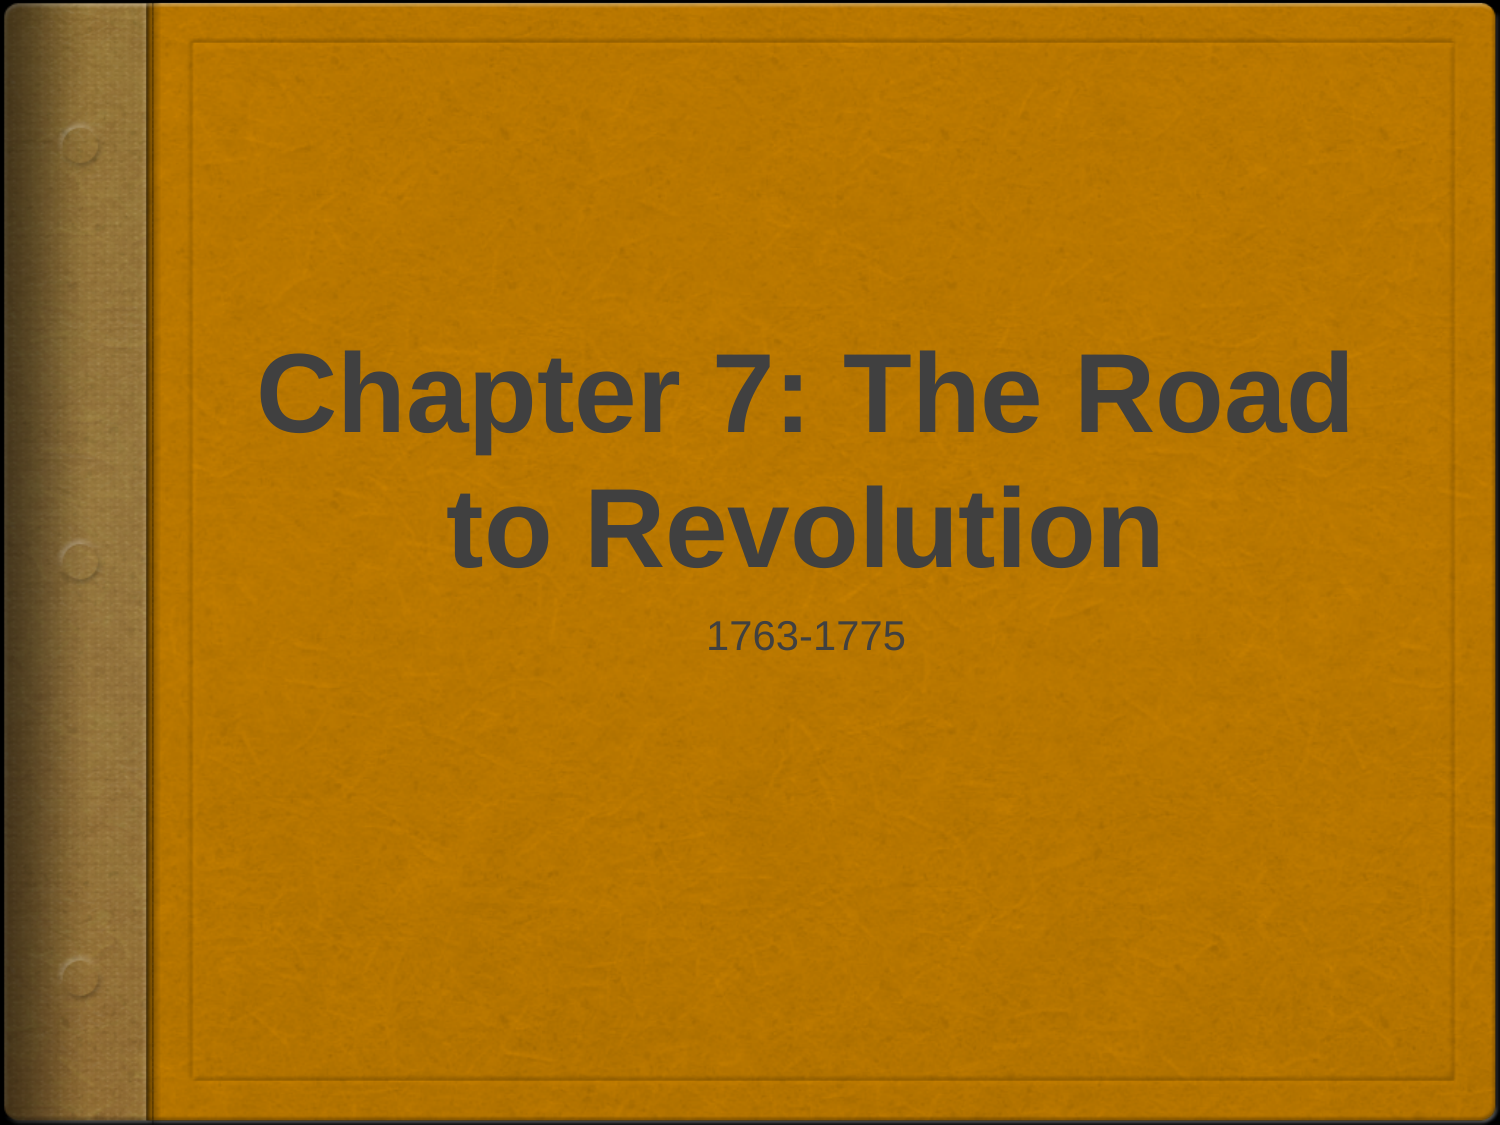

# Chapter 7: The Road to Revolution
1763-1775